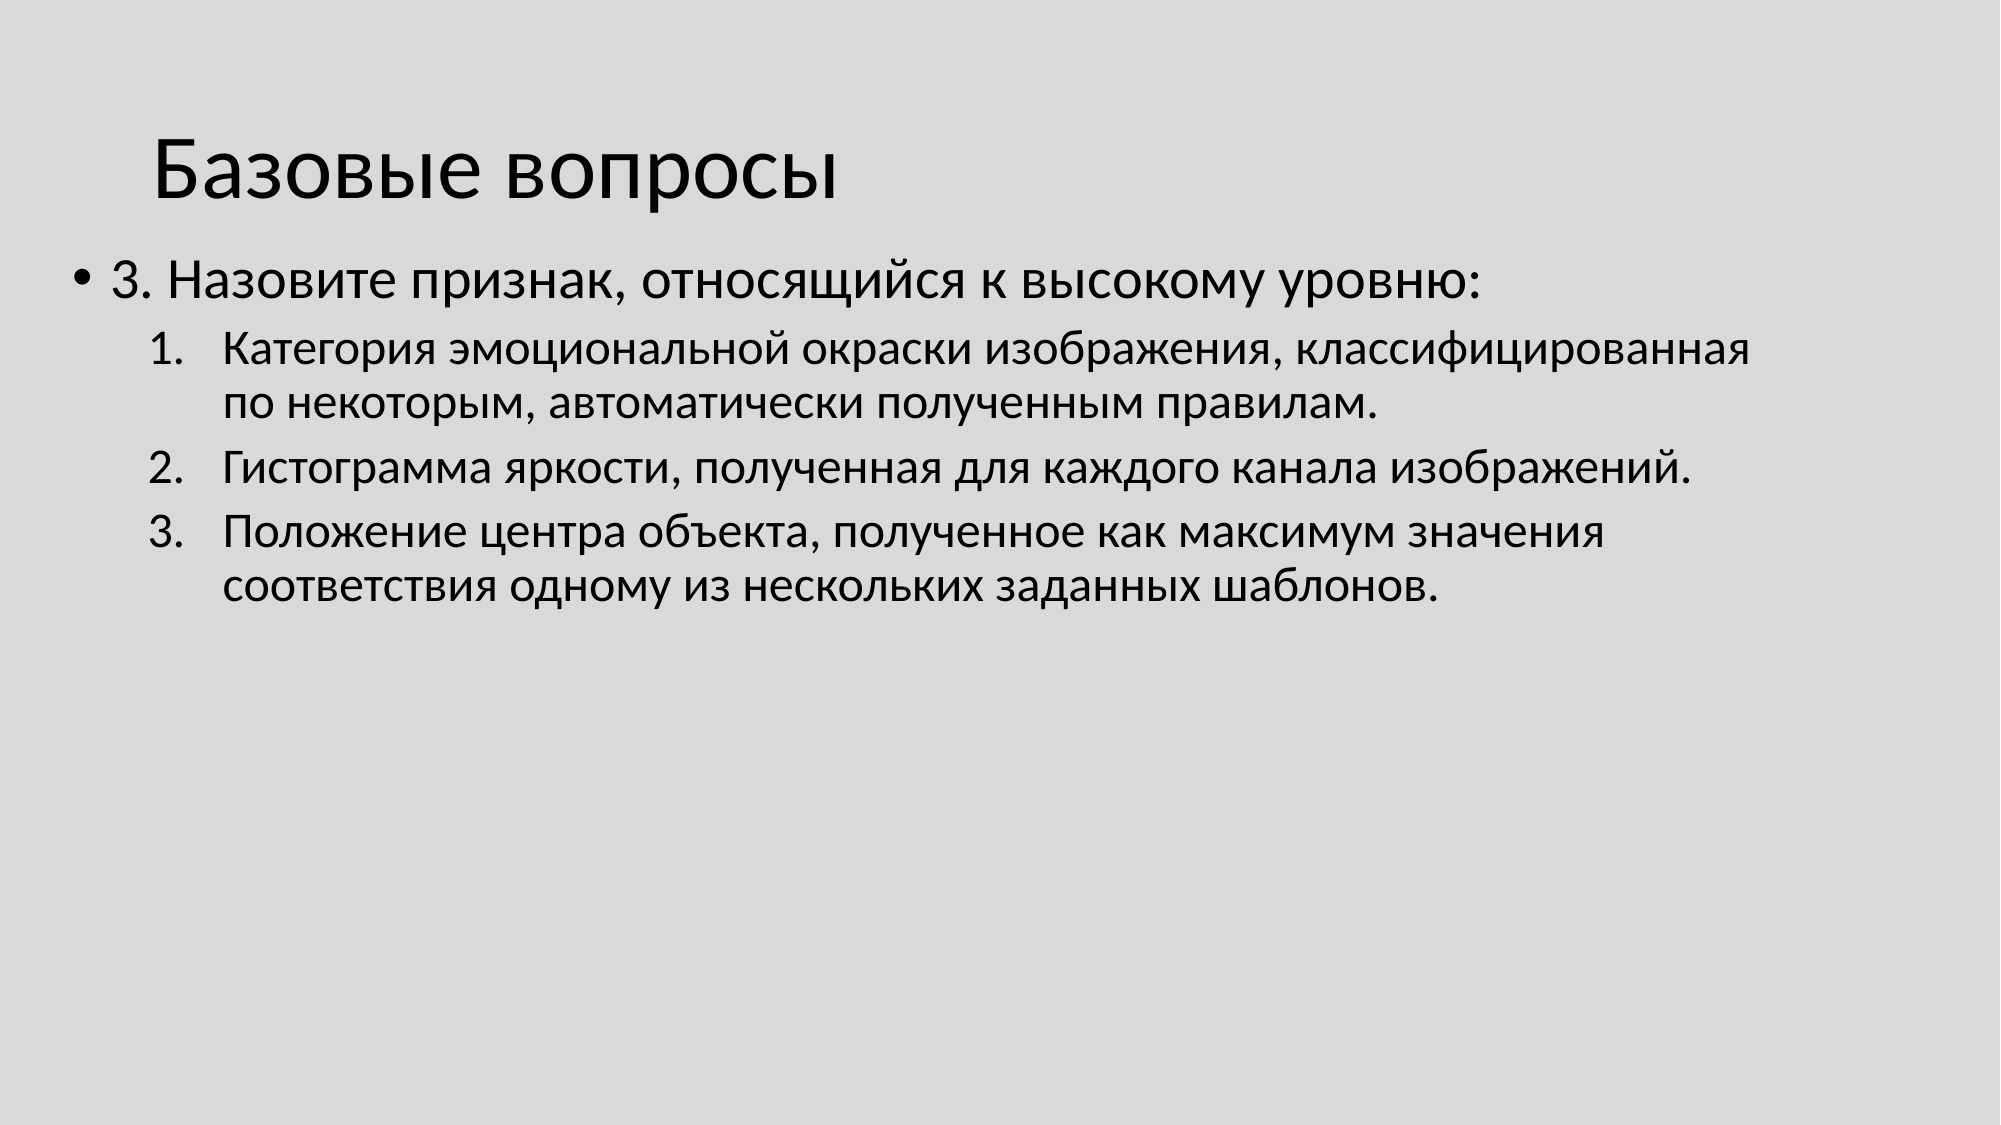

# Базовые вопросы
3. Назовите признак, относящийся к высокому уровню:
Категория эмоциональной окраски изображения, классифицированная по некоторым, автоматически полученным правилам.
Гистограмма яркости, полученная для каждого канала изображений.
Положение центра объекта, полученное как максимум значения соответствия одному из нескольких заданных шаблонов.